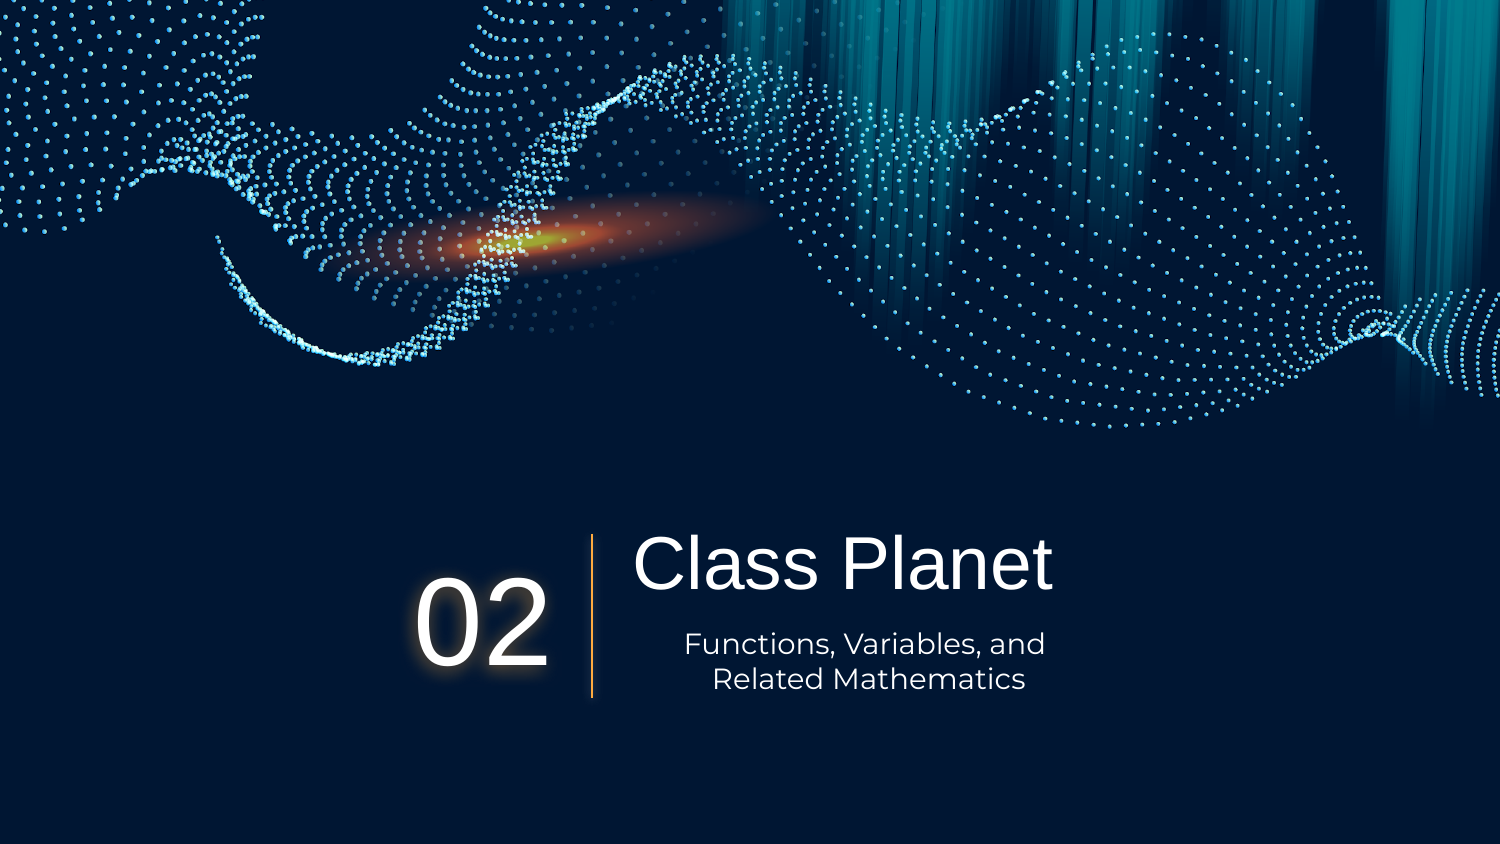

# Class Planet
02
Functions, Variables, and
Related Mathematics